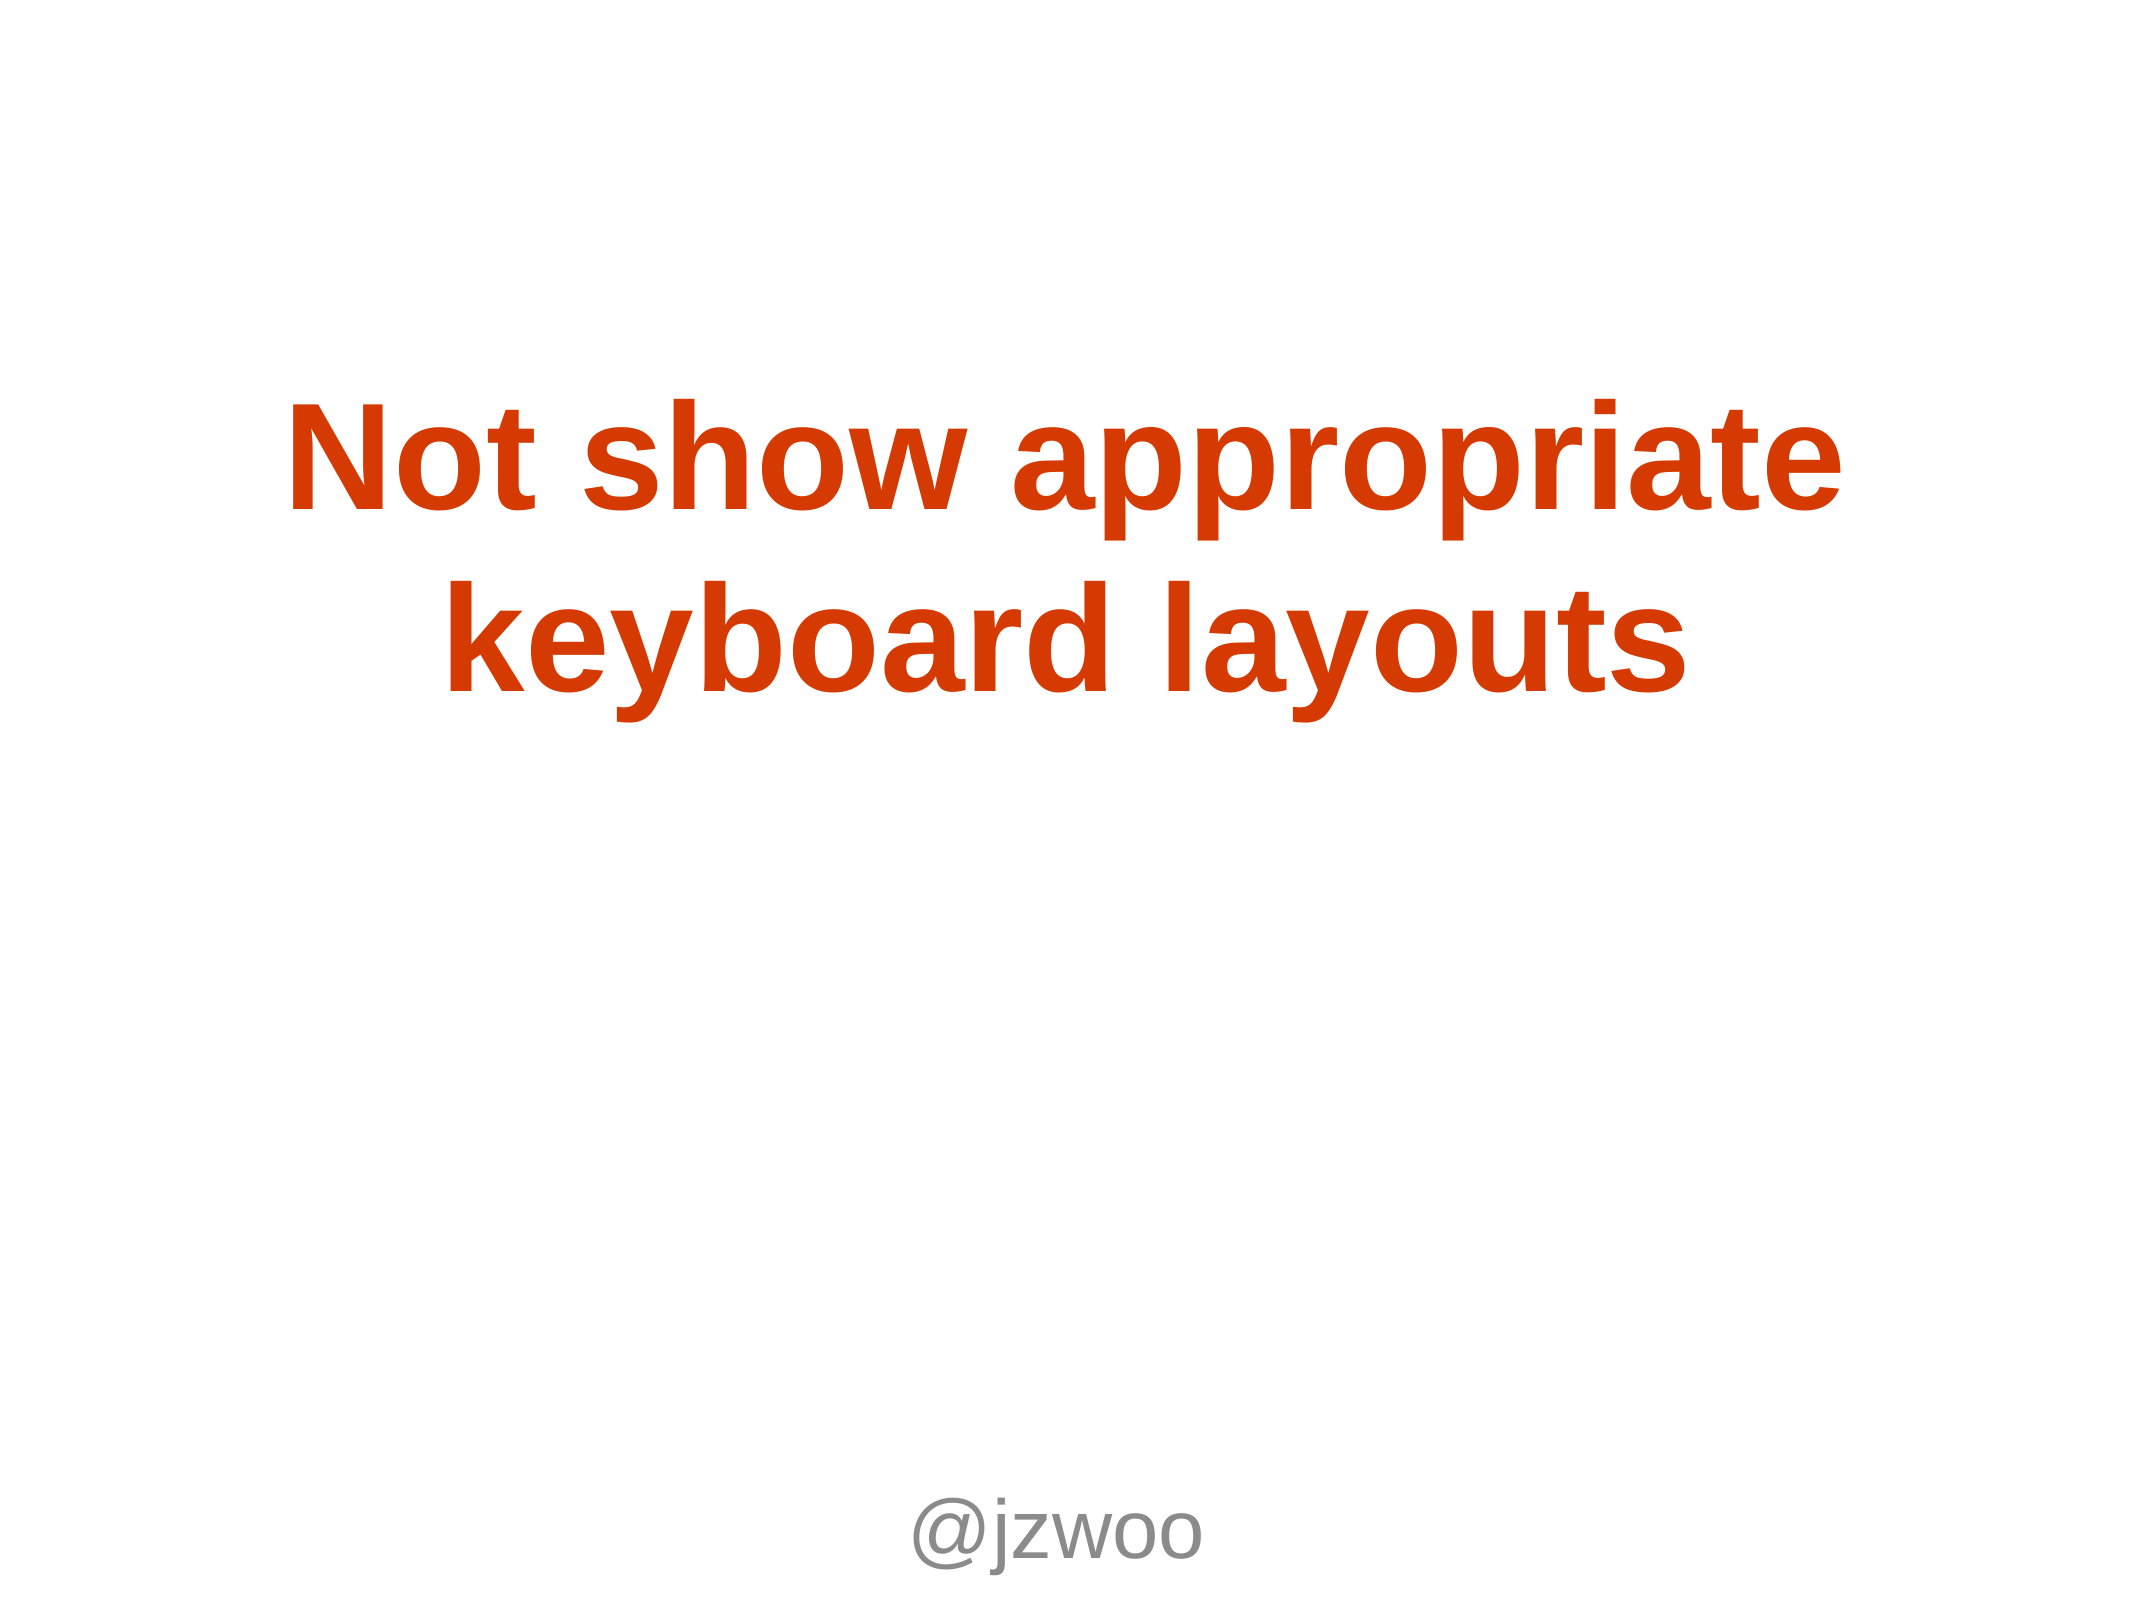

# Not show appropriate keyboard layouts

@jzwoo